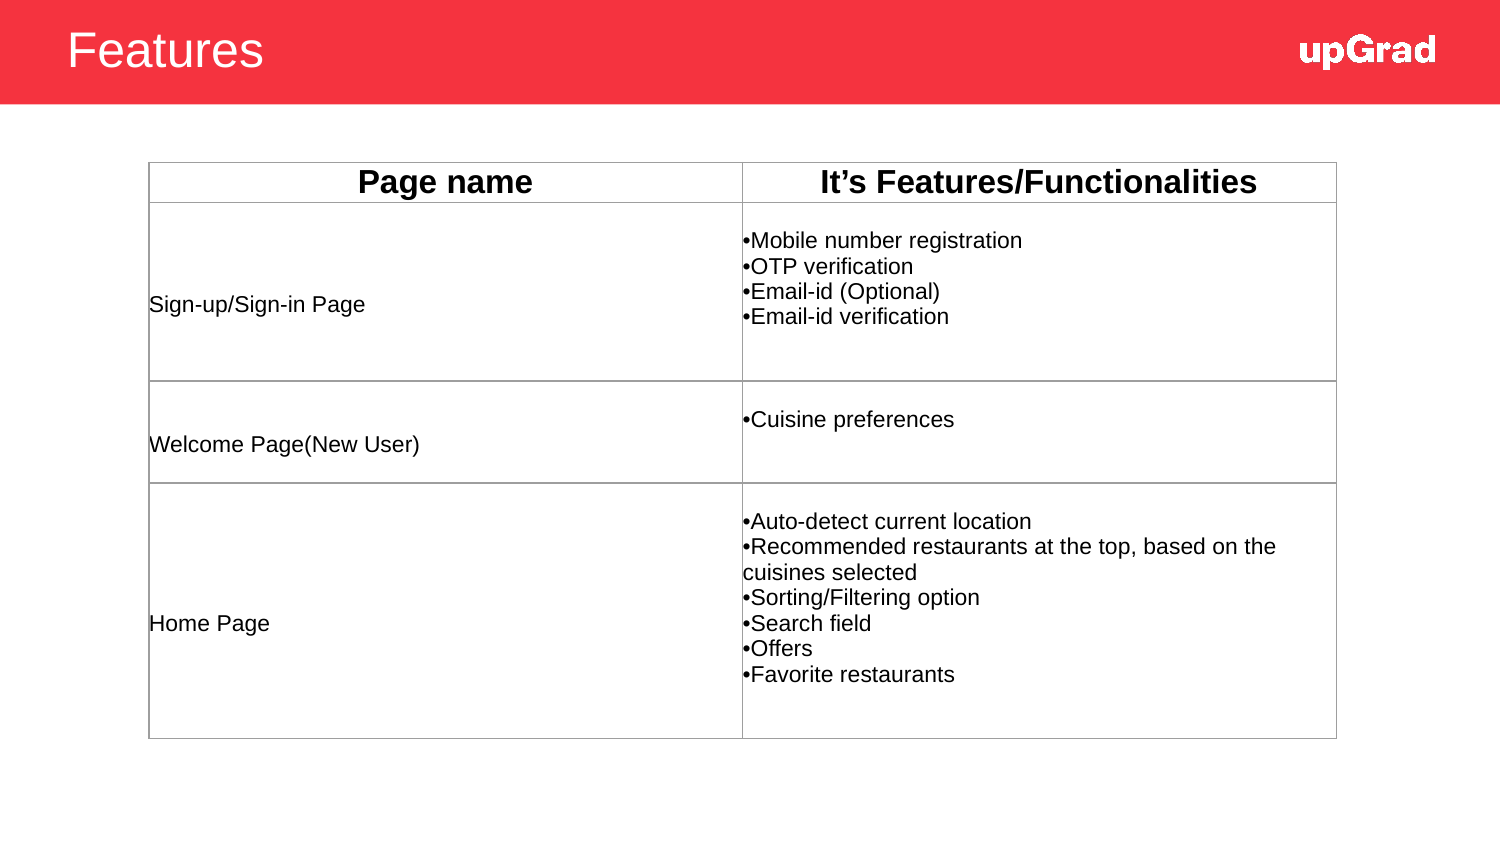

# Features
| Page name | It’s Features/Functionalities |
| --- | --- |
| Sign-up/Sign-in Page | •Mobile number registration •OTP verification •Email-id (Optional) •Email-id verification |
| Welcome Page(New User) | •Cuisine preferences |
| Home Page | •Auto-detect current location •Recommended restaurants at the top, based on the cuisines selected •Sorting/Filtering option •Search field •Offers •Favorite restaurants |